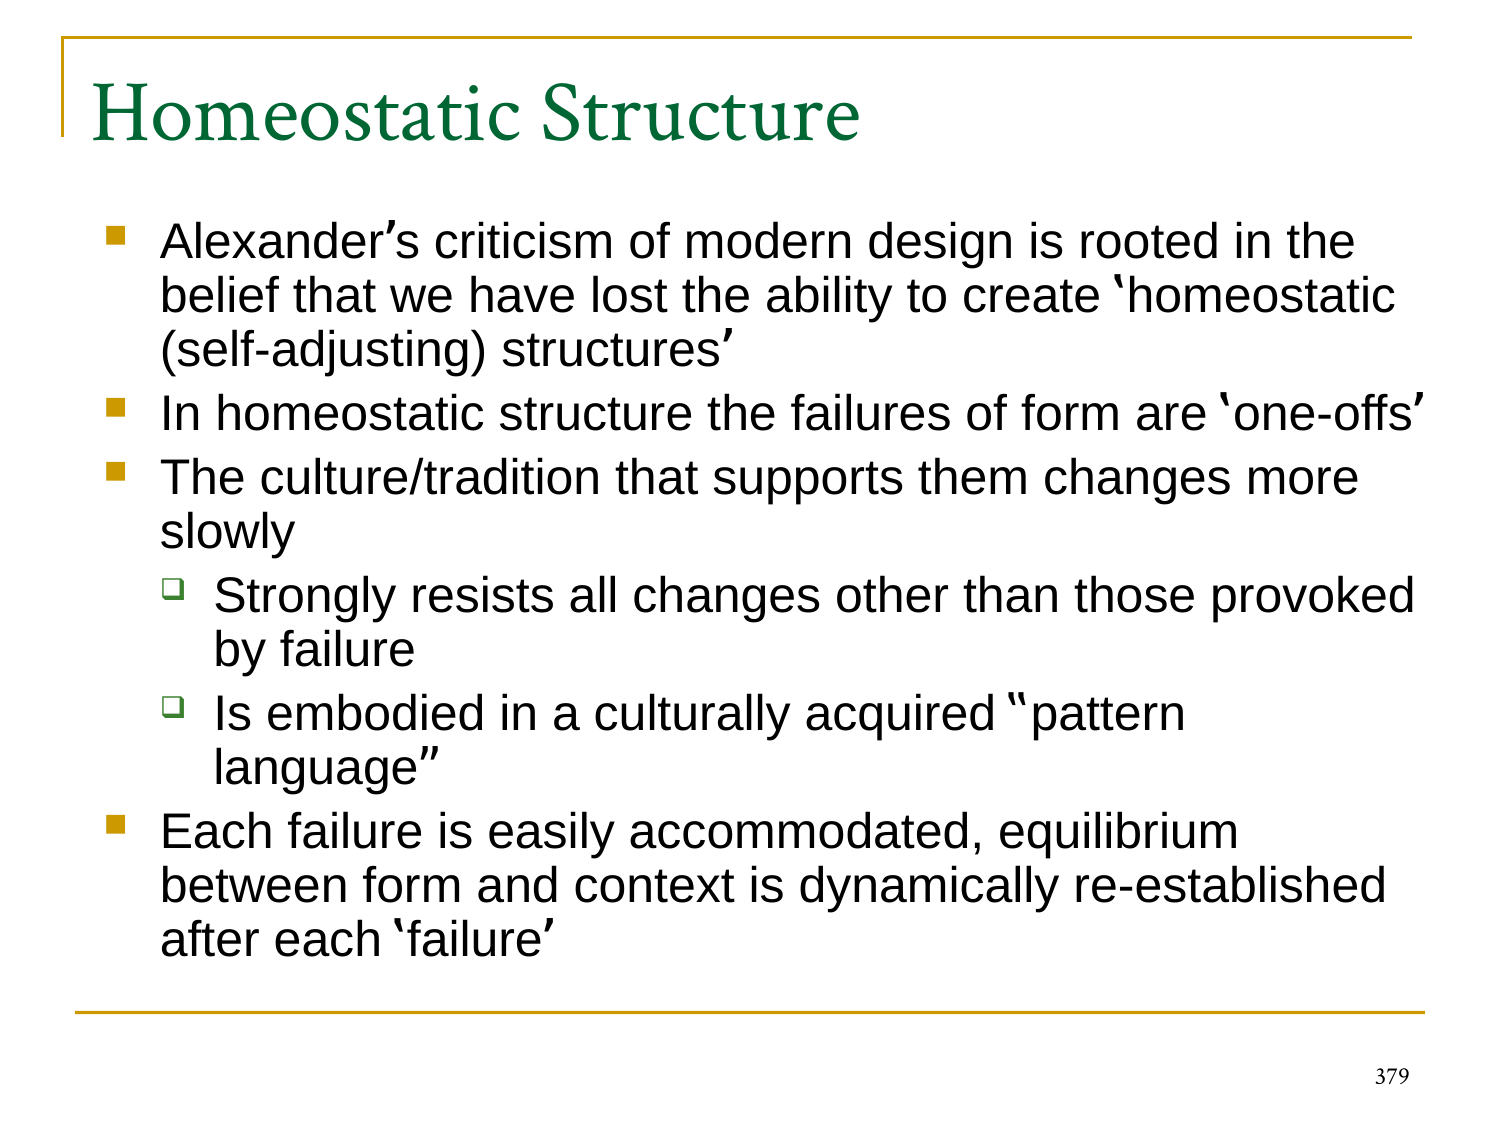

# Homeostatic Structure
Alexander’s criticism of modern design is rooted in the belief that we have lost the ability to create ‘homeostatic (self-adjusting) structures’
In homeostatic structure the failures of form are ‘one-offs’
The culture/tradition that supports them changes more slowly
Strongly resists all changes other than those provoked by failure
Is embodied in a culturally acquired “pattern language”
Each failure is easily accommodated, equilibrium between form and context is dynamically re-established after each ‘failure’
379